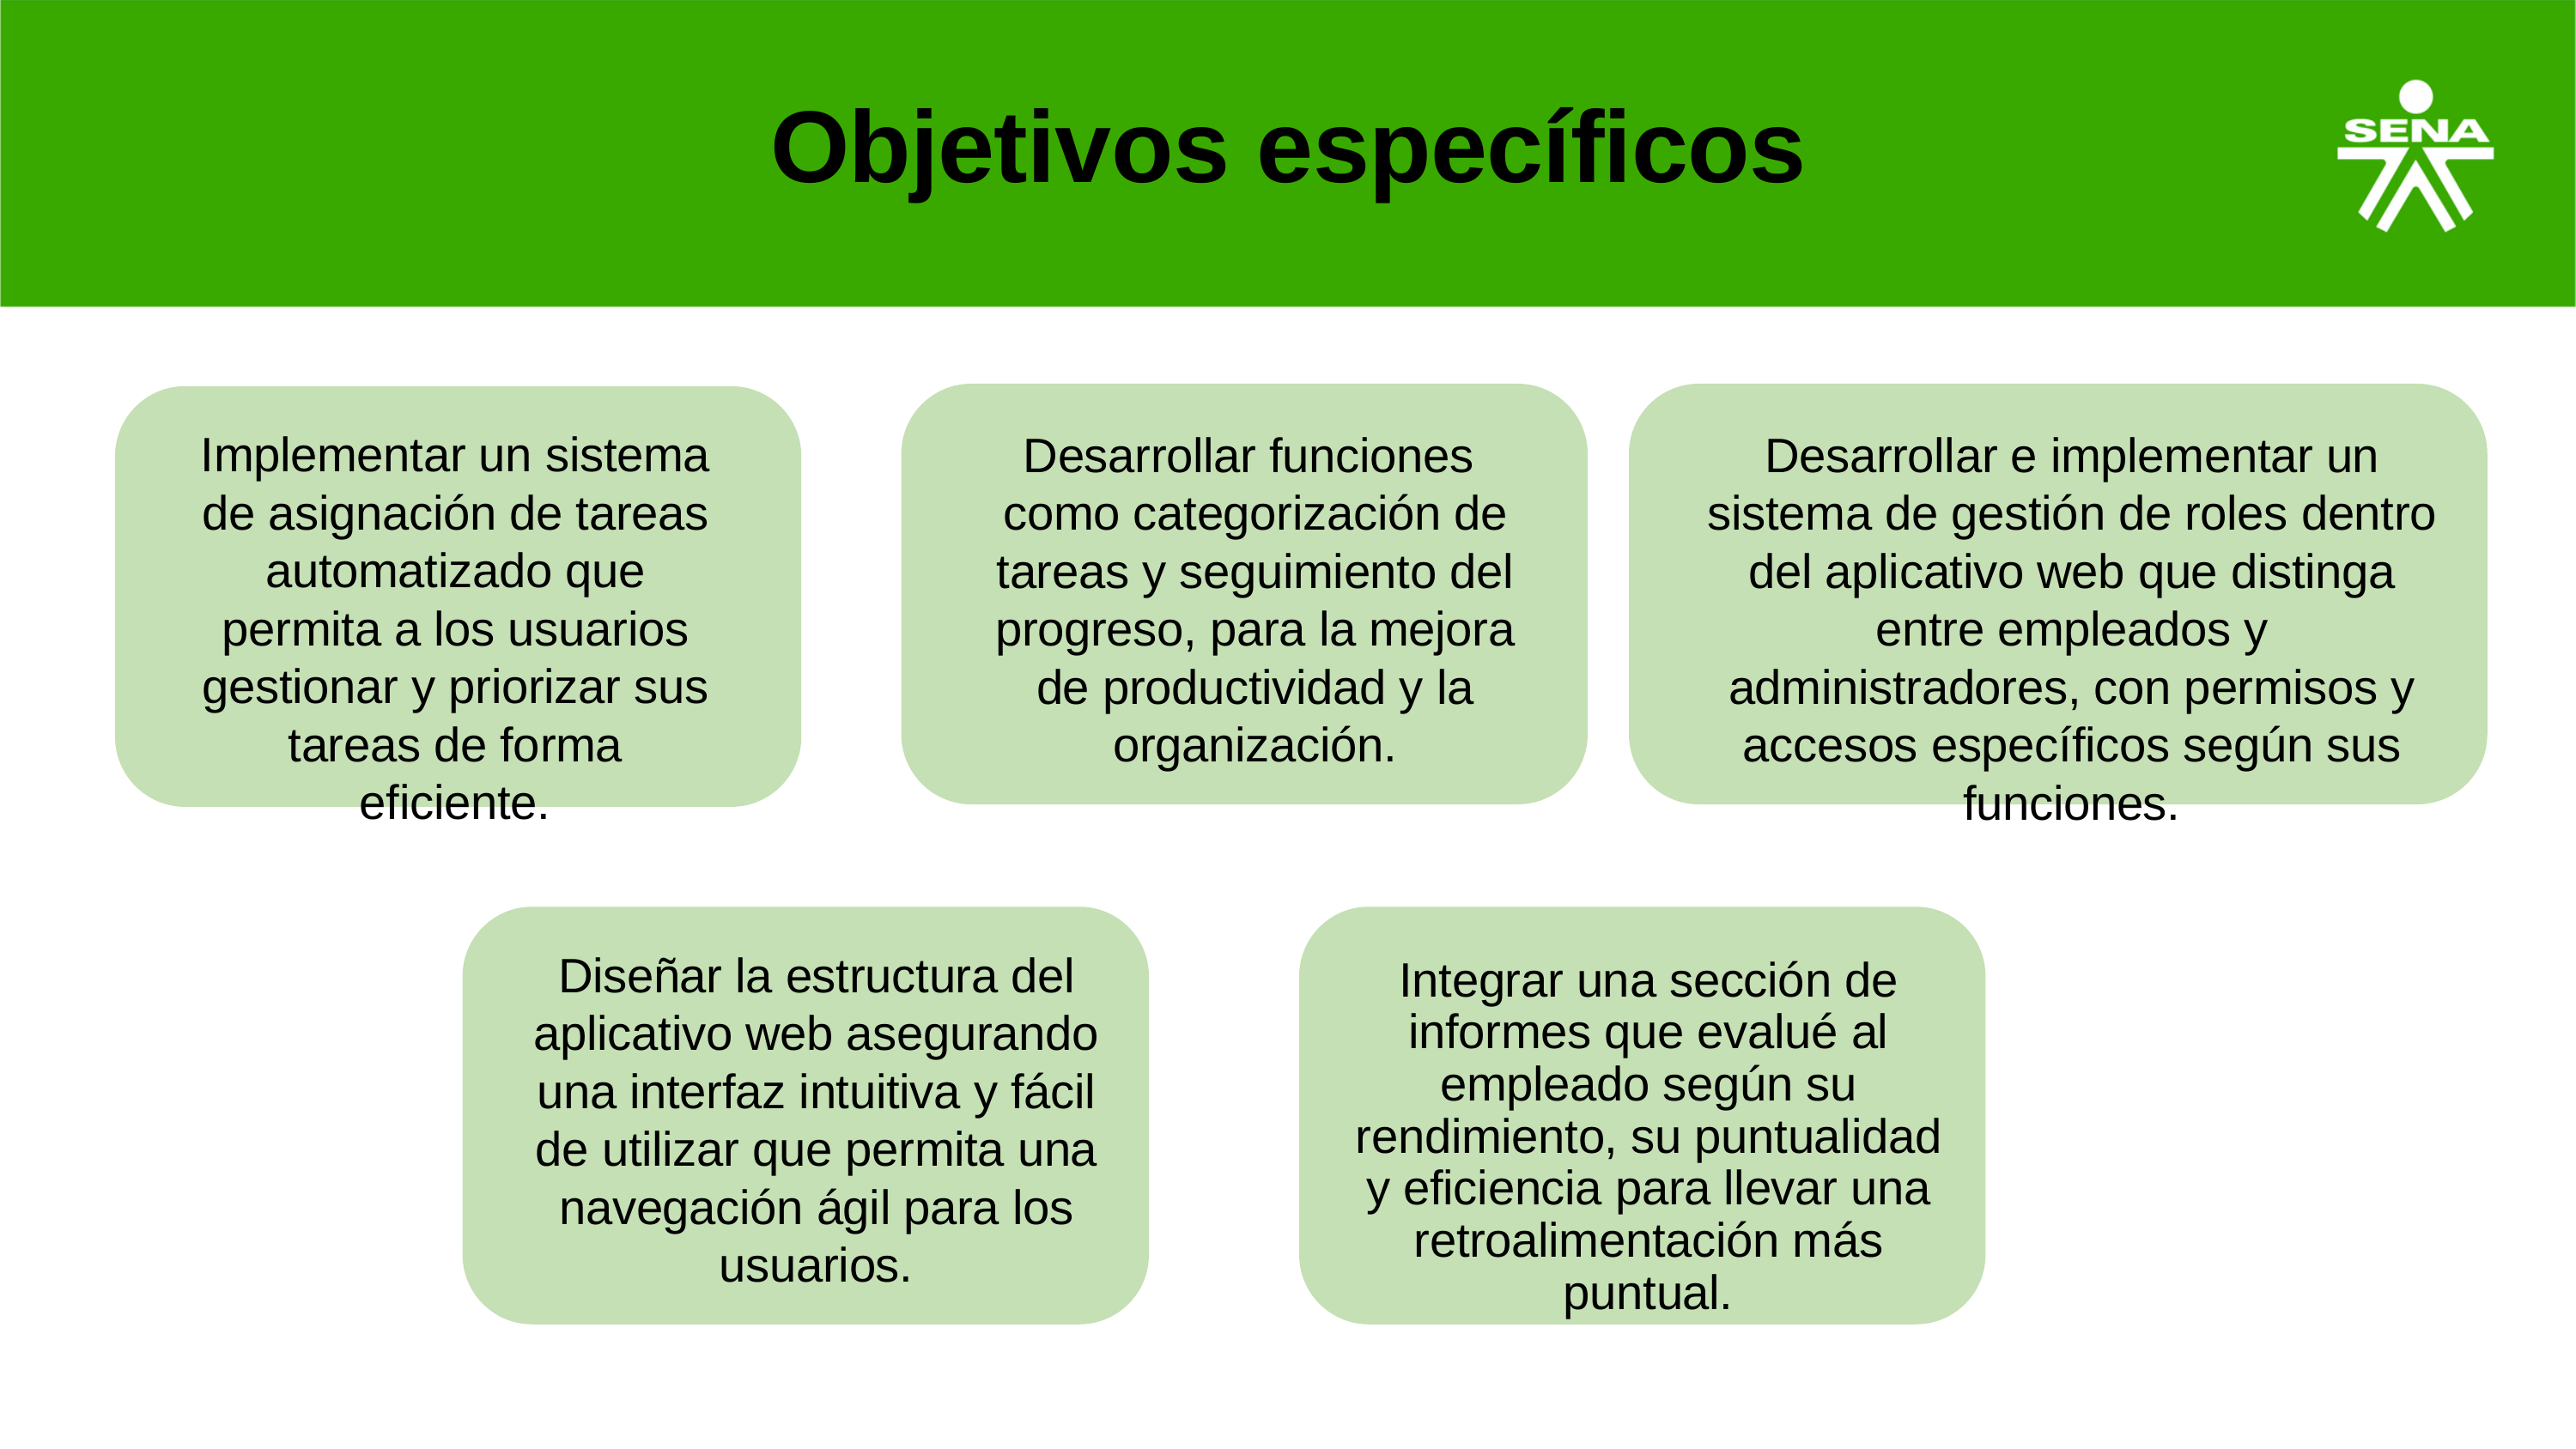

Objetivos específicos

Implementar un sistema de asignación de tareas automatizado que permita a los usuarios gestionar y priorizar sus tareas de forma eficiente.
Desarrollar funciones  como categorización de tareas y seguimiento del progreso, para la mejora de productividad y la organización.
Desarrollar e implementar un sistema de gestión de roles dentro del aplicativo web que distinga entre empleados y administradores, con permisos y accesos específicos según sus funciones.

Diseñar la estructura del aplicativo web asegurando una interfaz intuitiva y fácil de utilizar que permita una navegación ágil para los usuarios.
Integrar una sección de informes que evalué al empleado según su rendimiento, su puntualidad y eficiencia para llevar una retroalimentación más puntual.